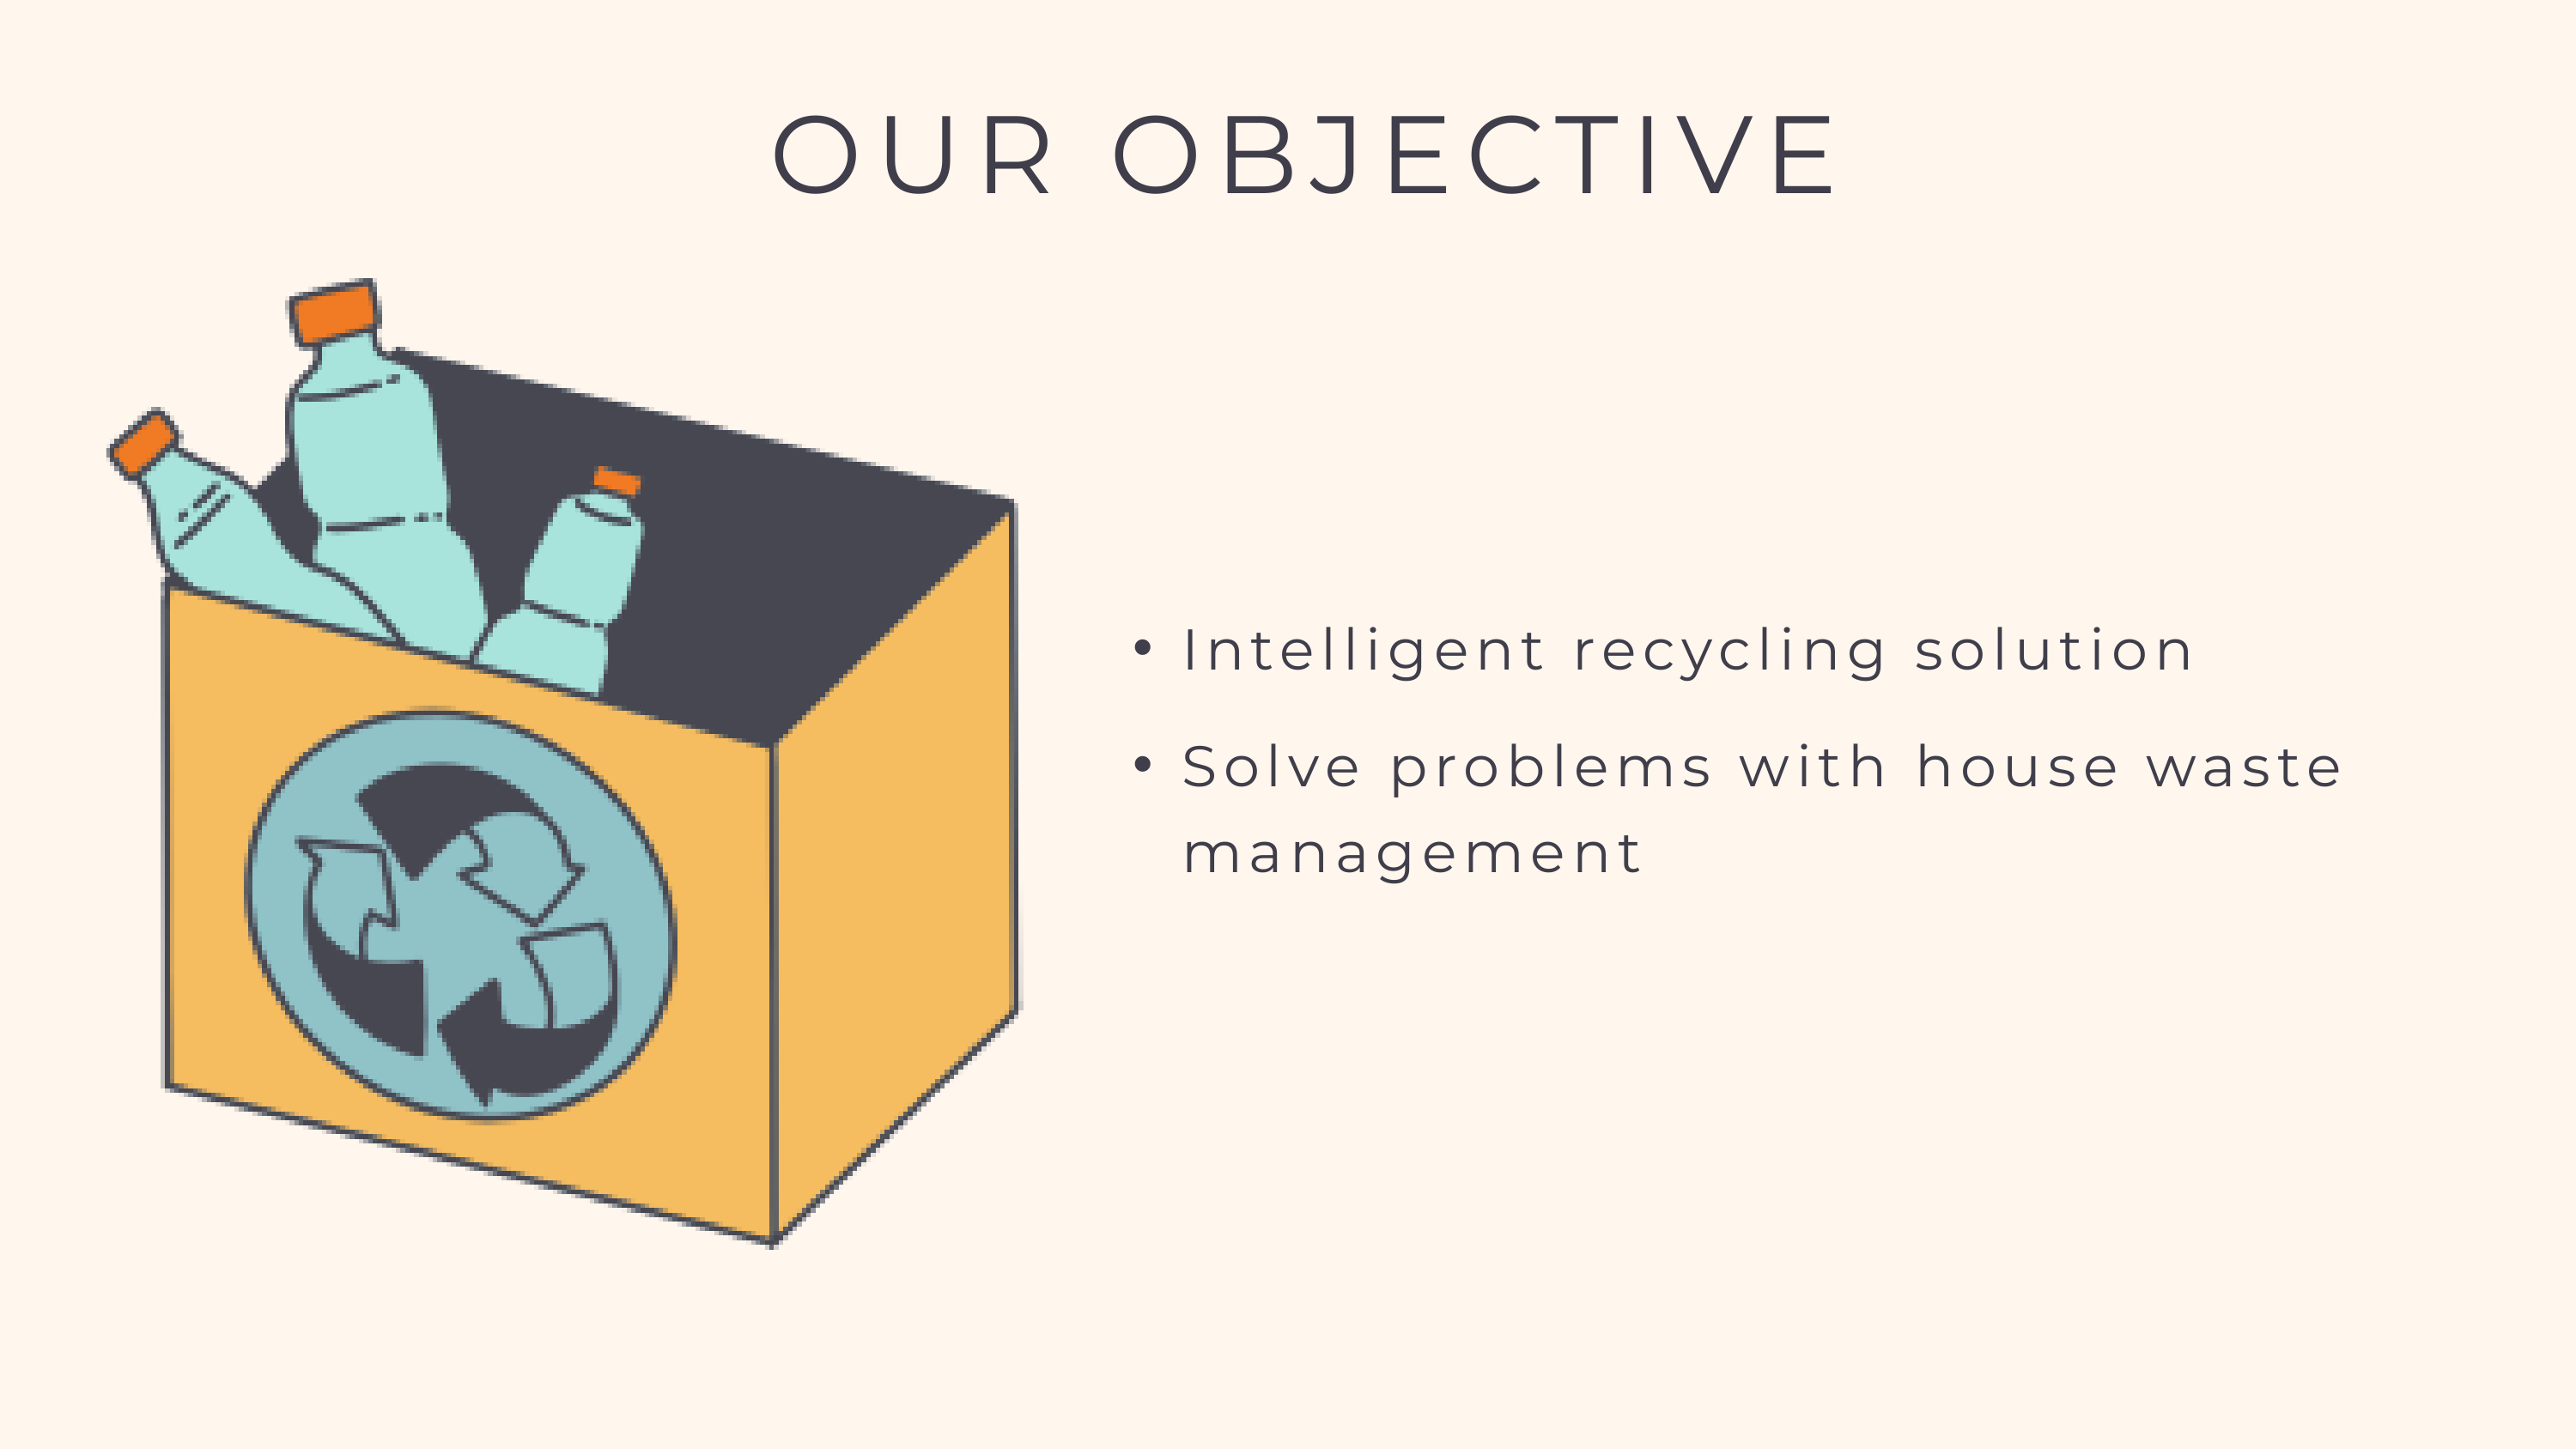

OUR OBJECTIVE

Intelligent recycling solution
Solve problems with house waste management